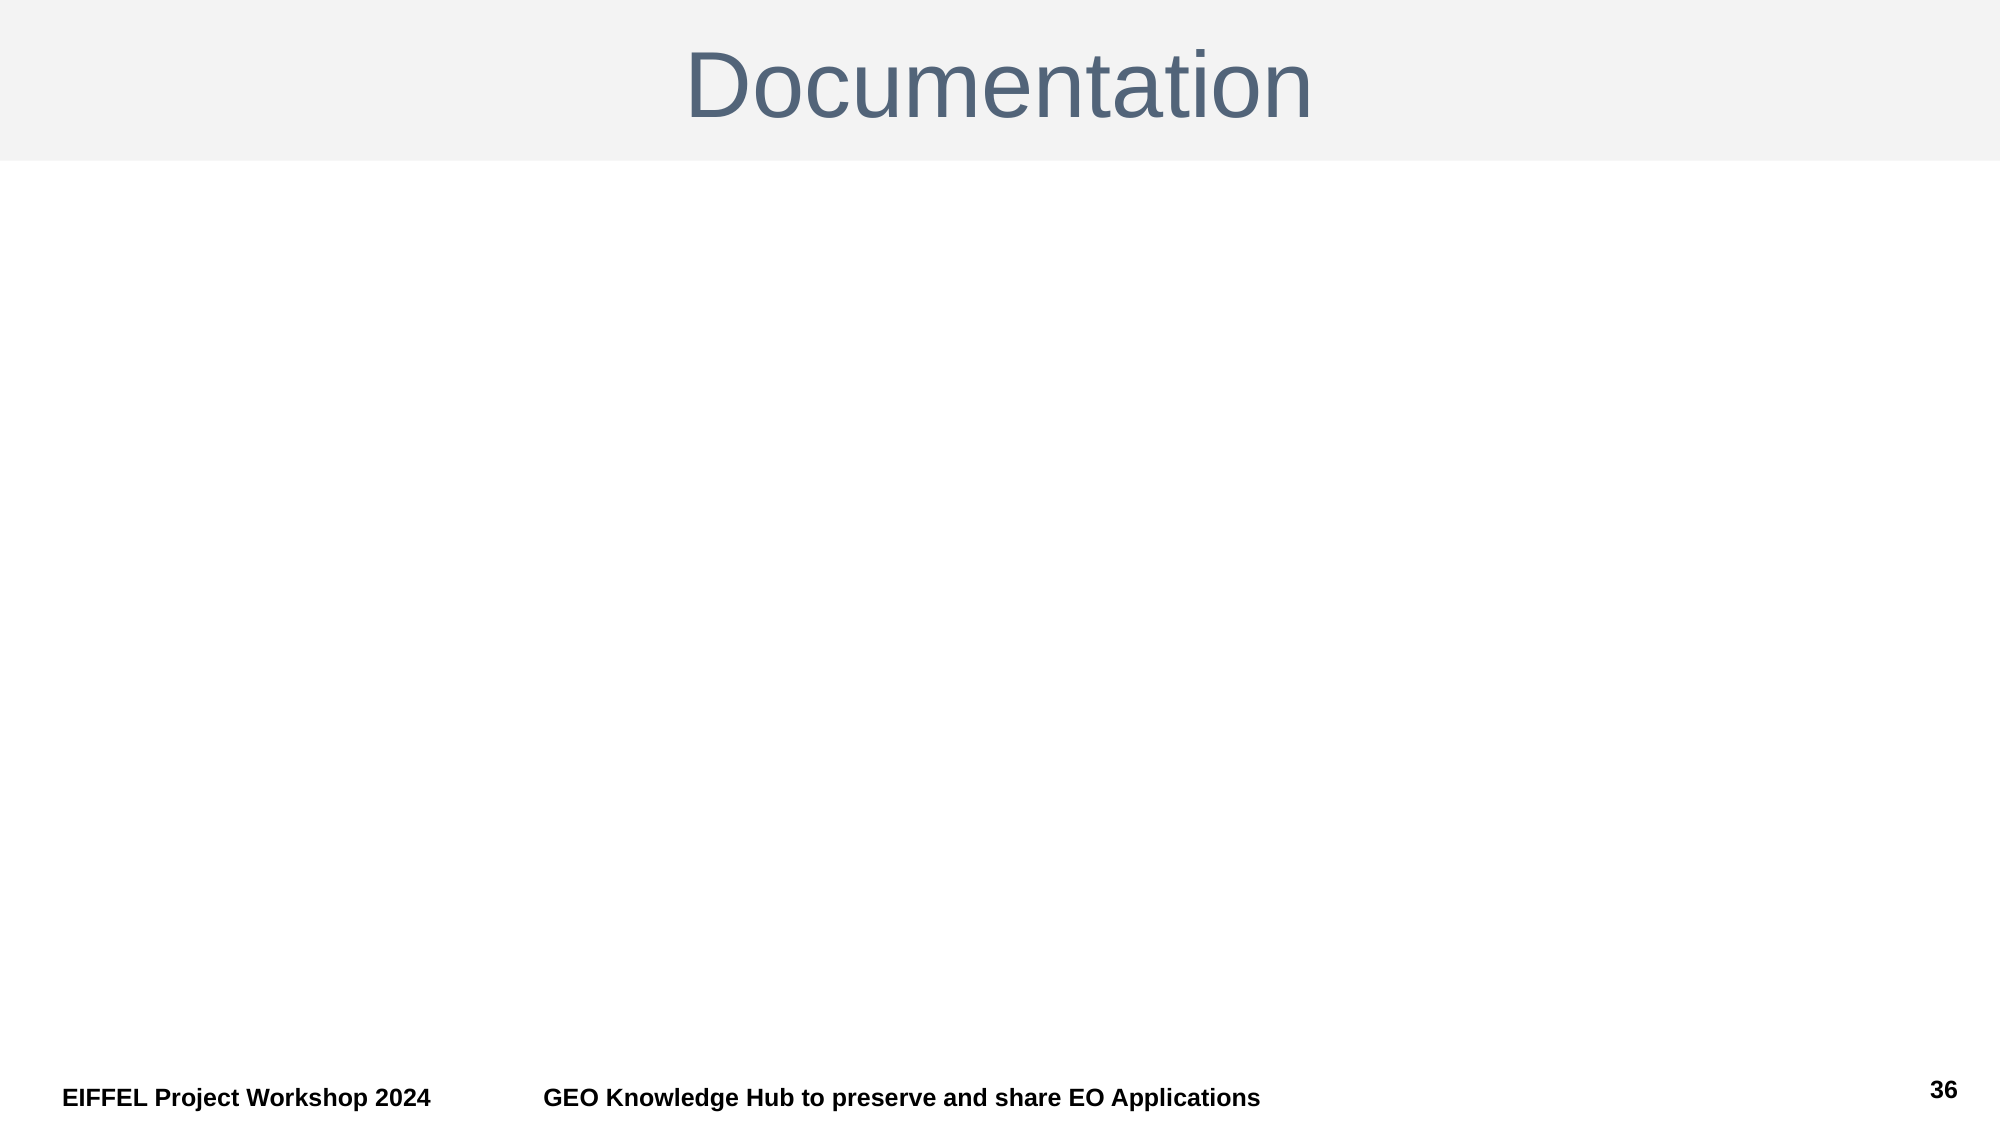

Documentation
06/16/2023
36
EIFFEL Project Workshop 2024
GEO Knowledge Hub to preserve and share EO Applications